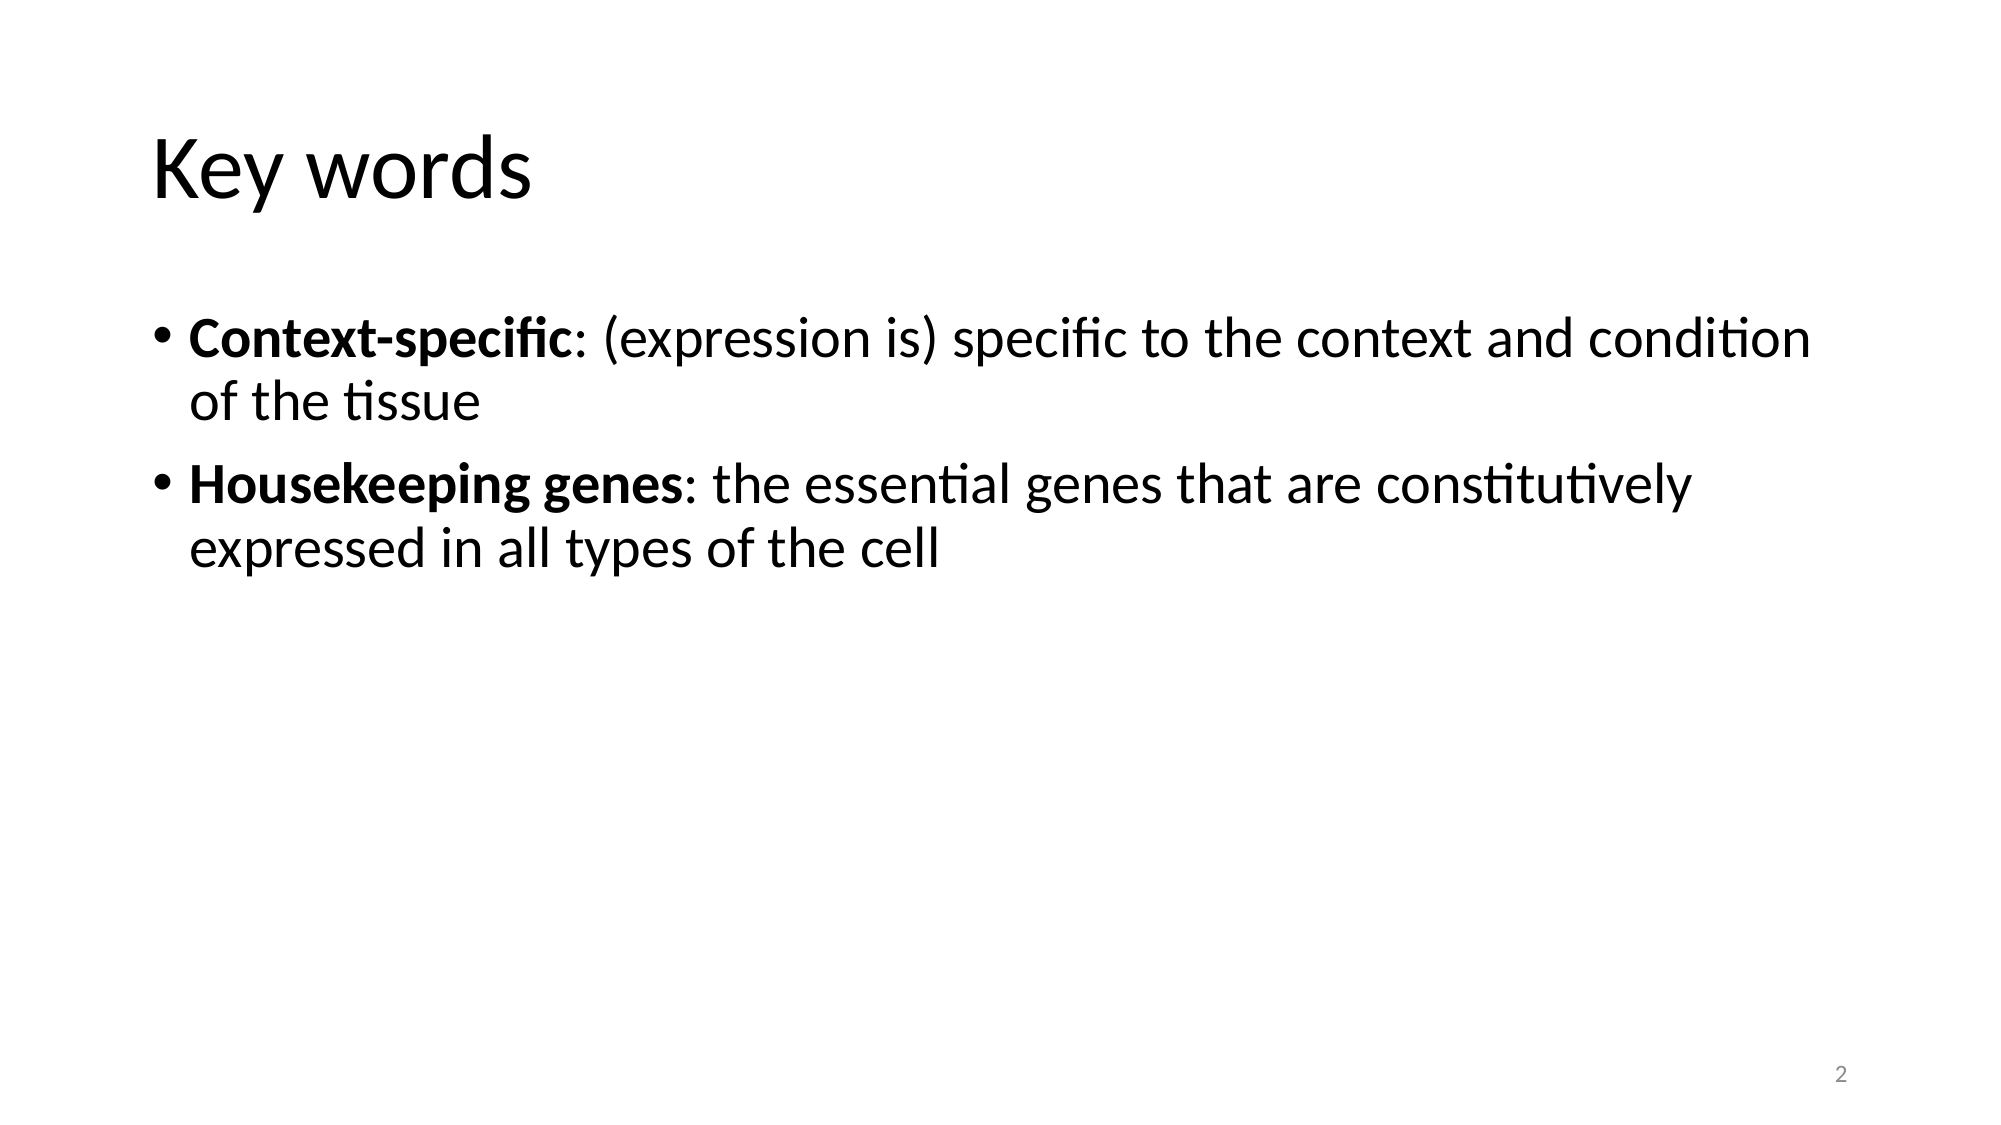

# Key words
Context-specific: (expression is) specific to the context and condition of the tissue
Housekeeping genes: the essential genes that are constitutively expressed in all types of the cell

2